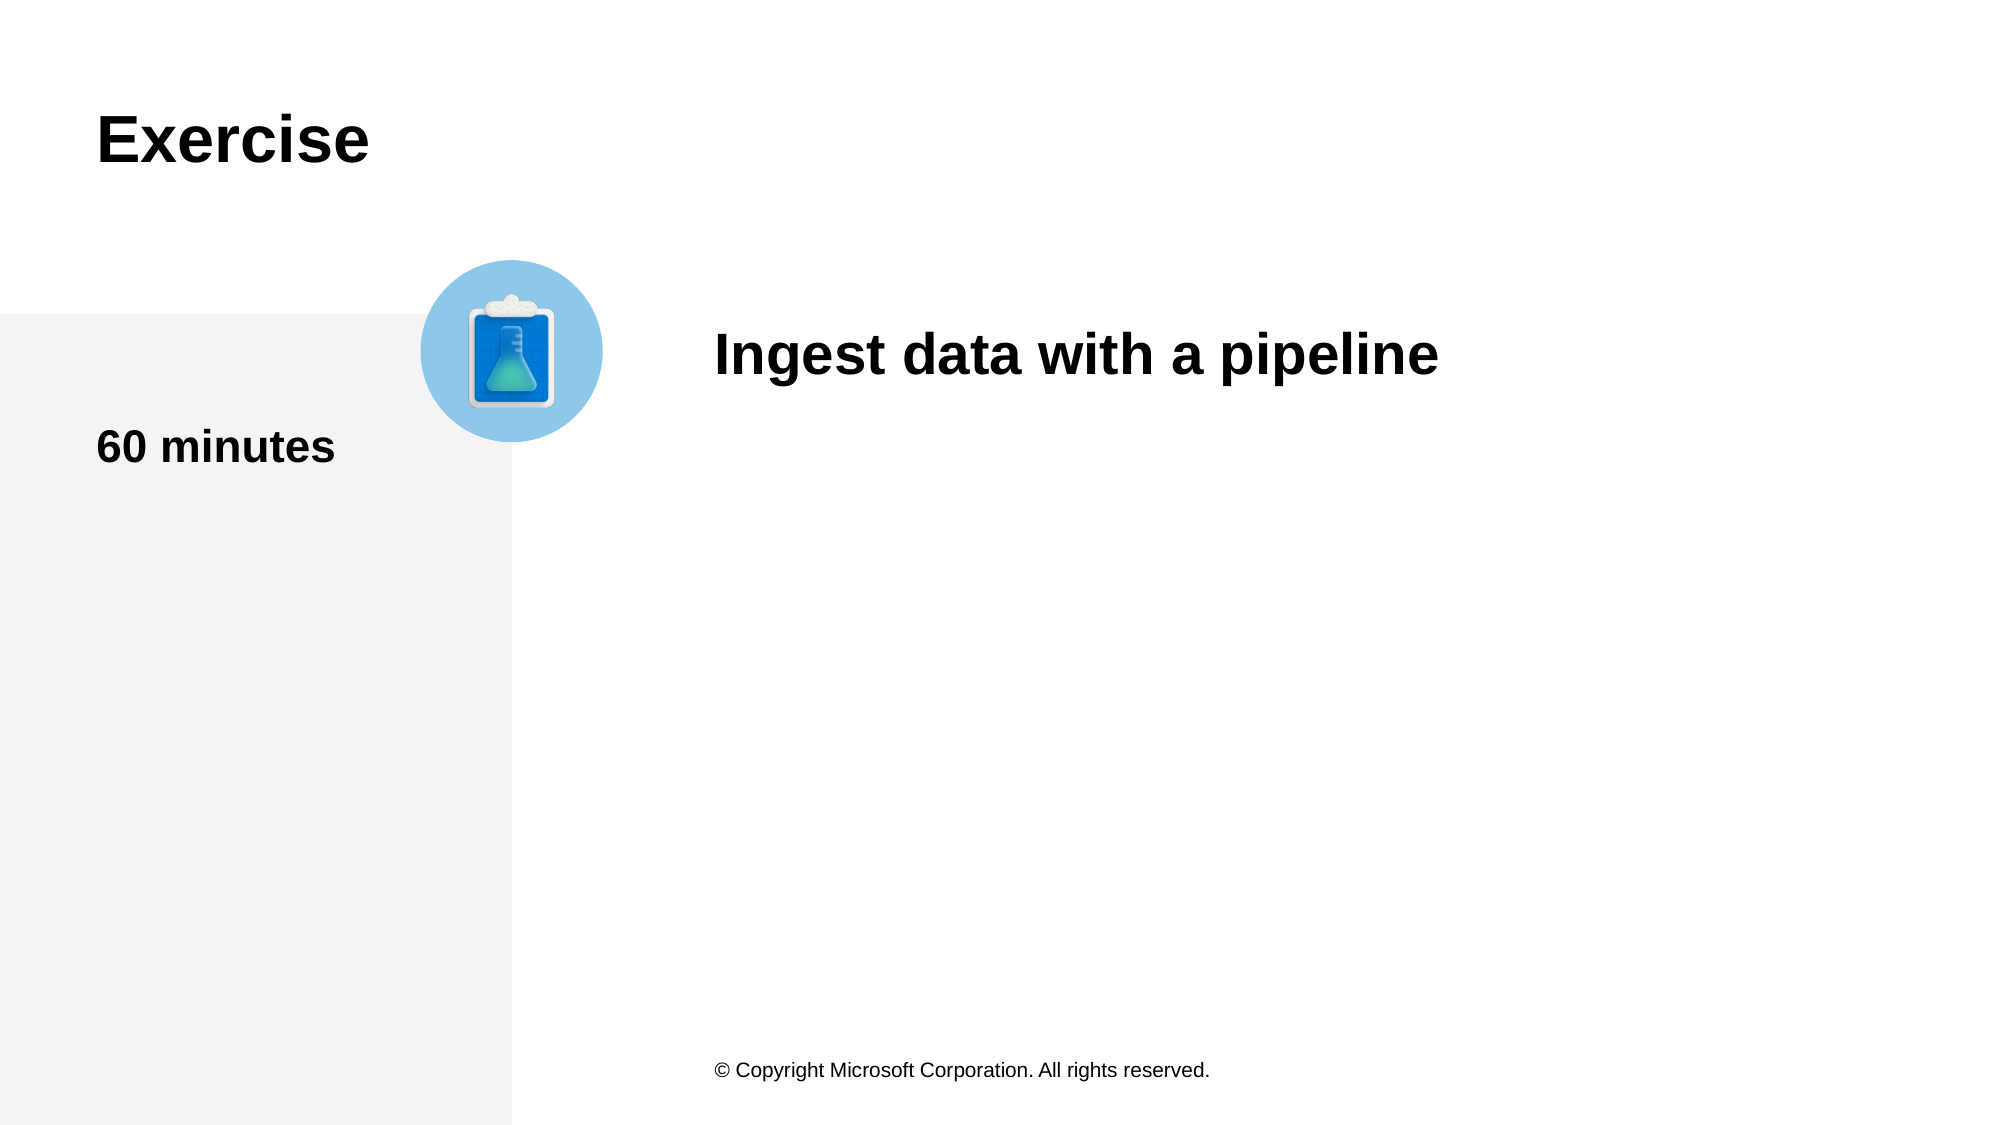

# Exercise
Ingest data with a pipeline
60 minutes